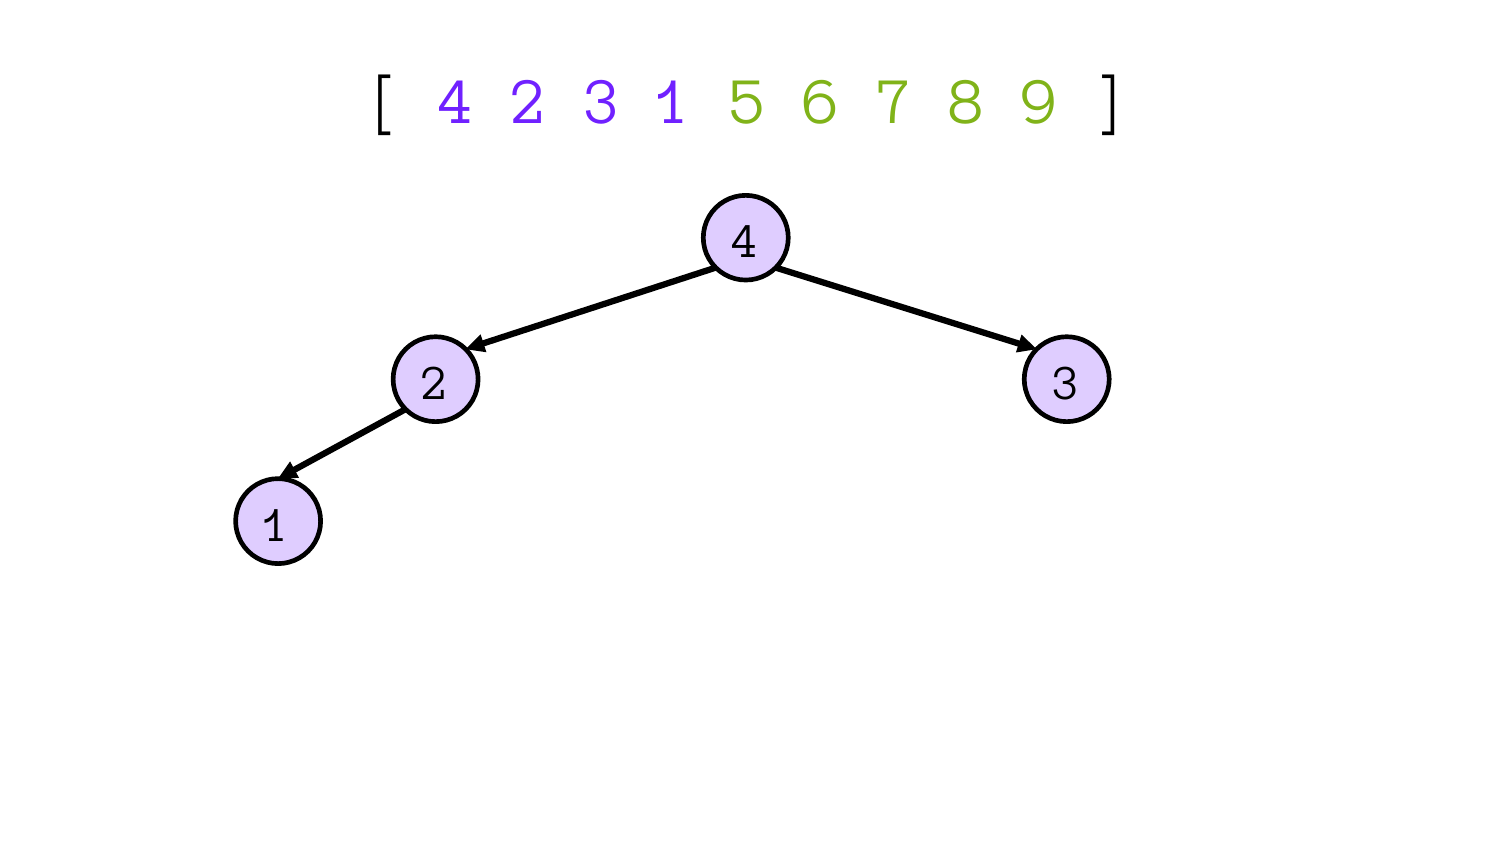

# [ 4 2 3 1 5 6 7 8 9 ]
4
2
3
1